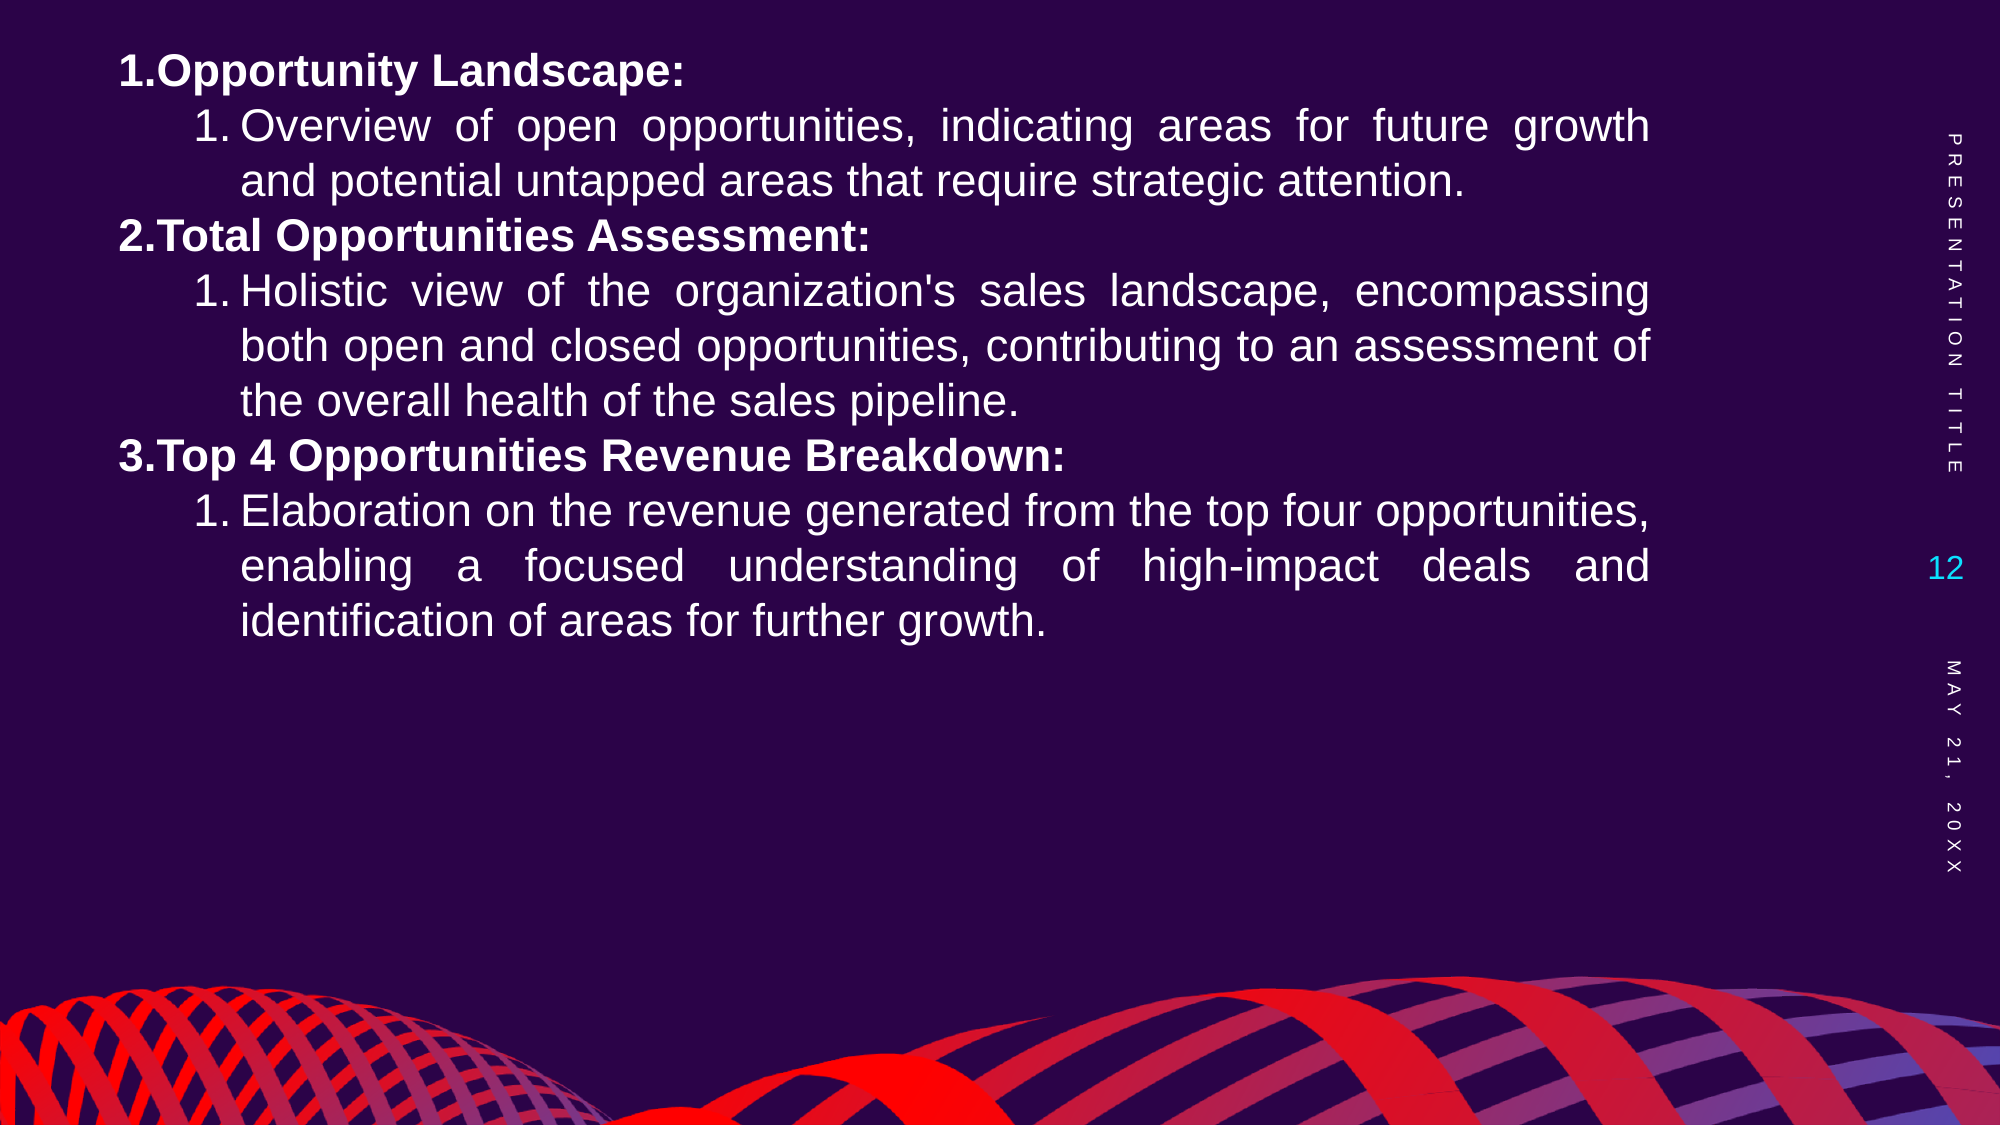

Opportunity Landscape:
Overview of open opportunities, indicating areas for future growth and potential untapped areas that require strategic attention.
Total Opportunities Assessment:
Holistic view of the organization's sales landscape, encompassing both open and closed opportunities, contributing to an assessment of the overall health of the sales pipeline.
Top 4 Opportunities Revenue Breakdown:
Elaboration on the revenue generated from the top four opportunities, enabling a focused understanding of high-impact deals and identification of areas for further growth.

PRESENTATION TITLE
12
May 21, 20XX